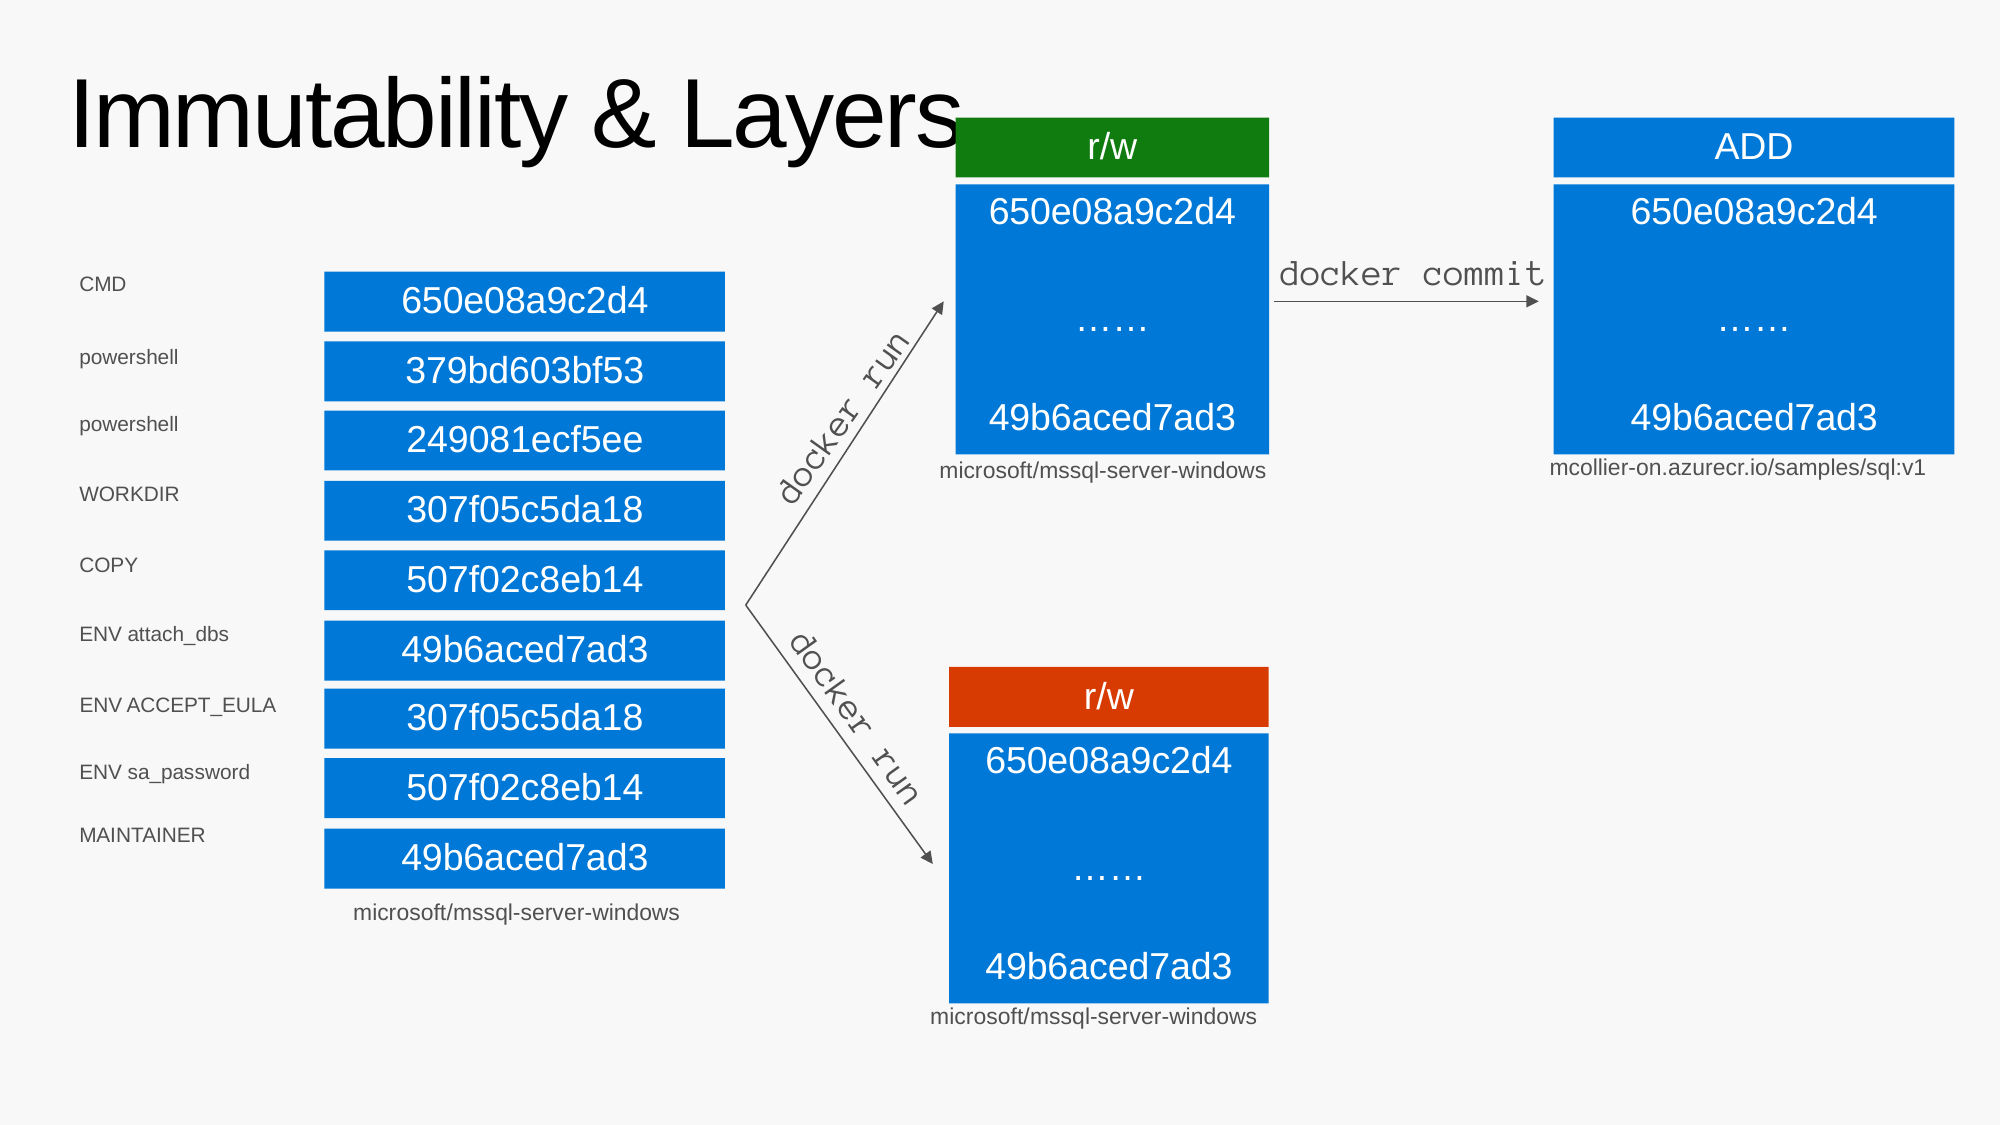

# Immutability & Layers

r/w
650e08a9c2d4

……
49b6aced7ad3
 microsoft/mssql-server-windows

ADD
650e08a9c2d4

……
49b6aced7ad3
 mcollier-on.azurecr.io/samples/sql:v1

docker commit
CMD
650e08a9c2d4
powershell
379bd603bf53
powershell
249081ecf5ee
WORKDIR
307f05c5da18
COPY
507f02c8eb14
ENV attach_dbs
49b6aced7ad3
ENV ACCEPT_EULA
307f05c5da18
ENV sa_password
507f02c8eb14
MAINTAINER
49b6aced7ad3
 microsoft/mssql-server-windows

docker run

r/w
650e08a9c2d4

……
49b6aced7ad3
 microsoft/mssql-server-windows
docker run